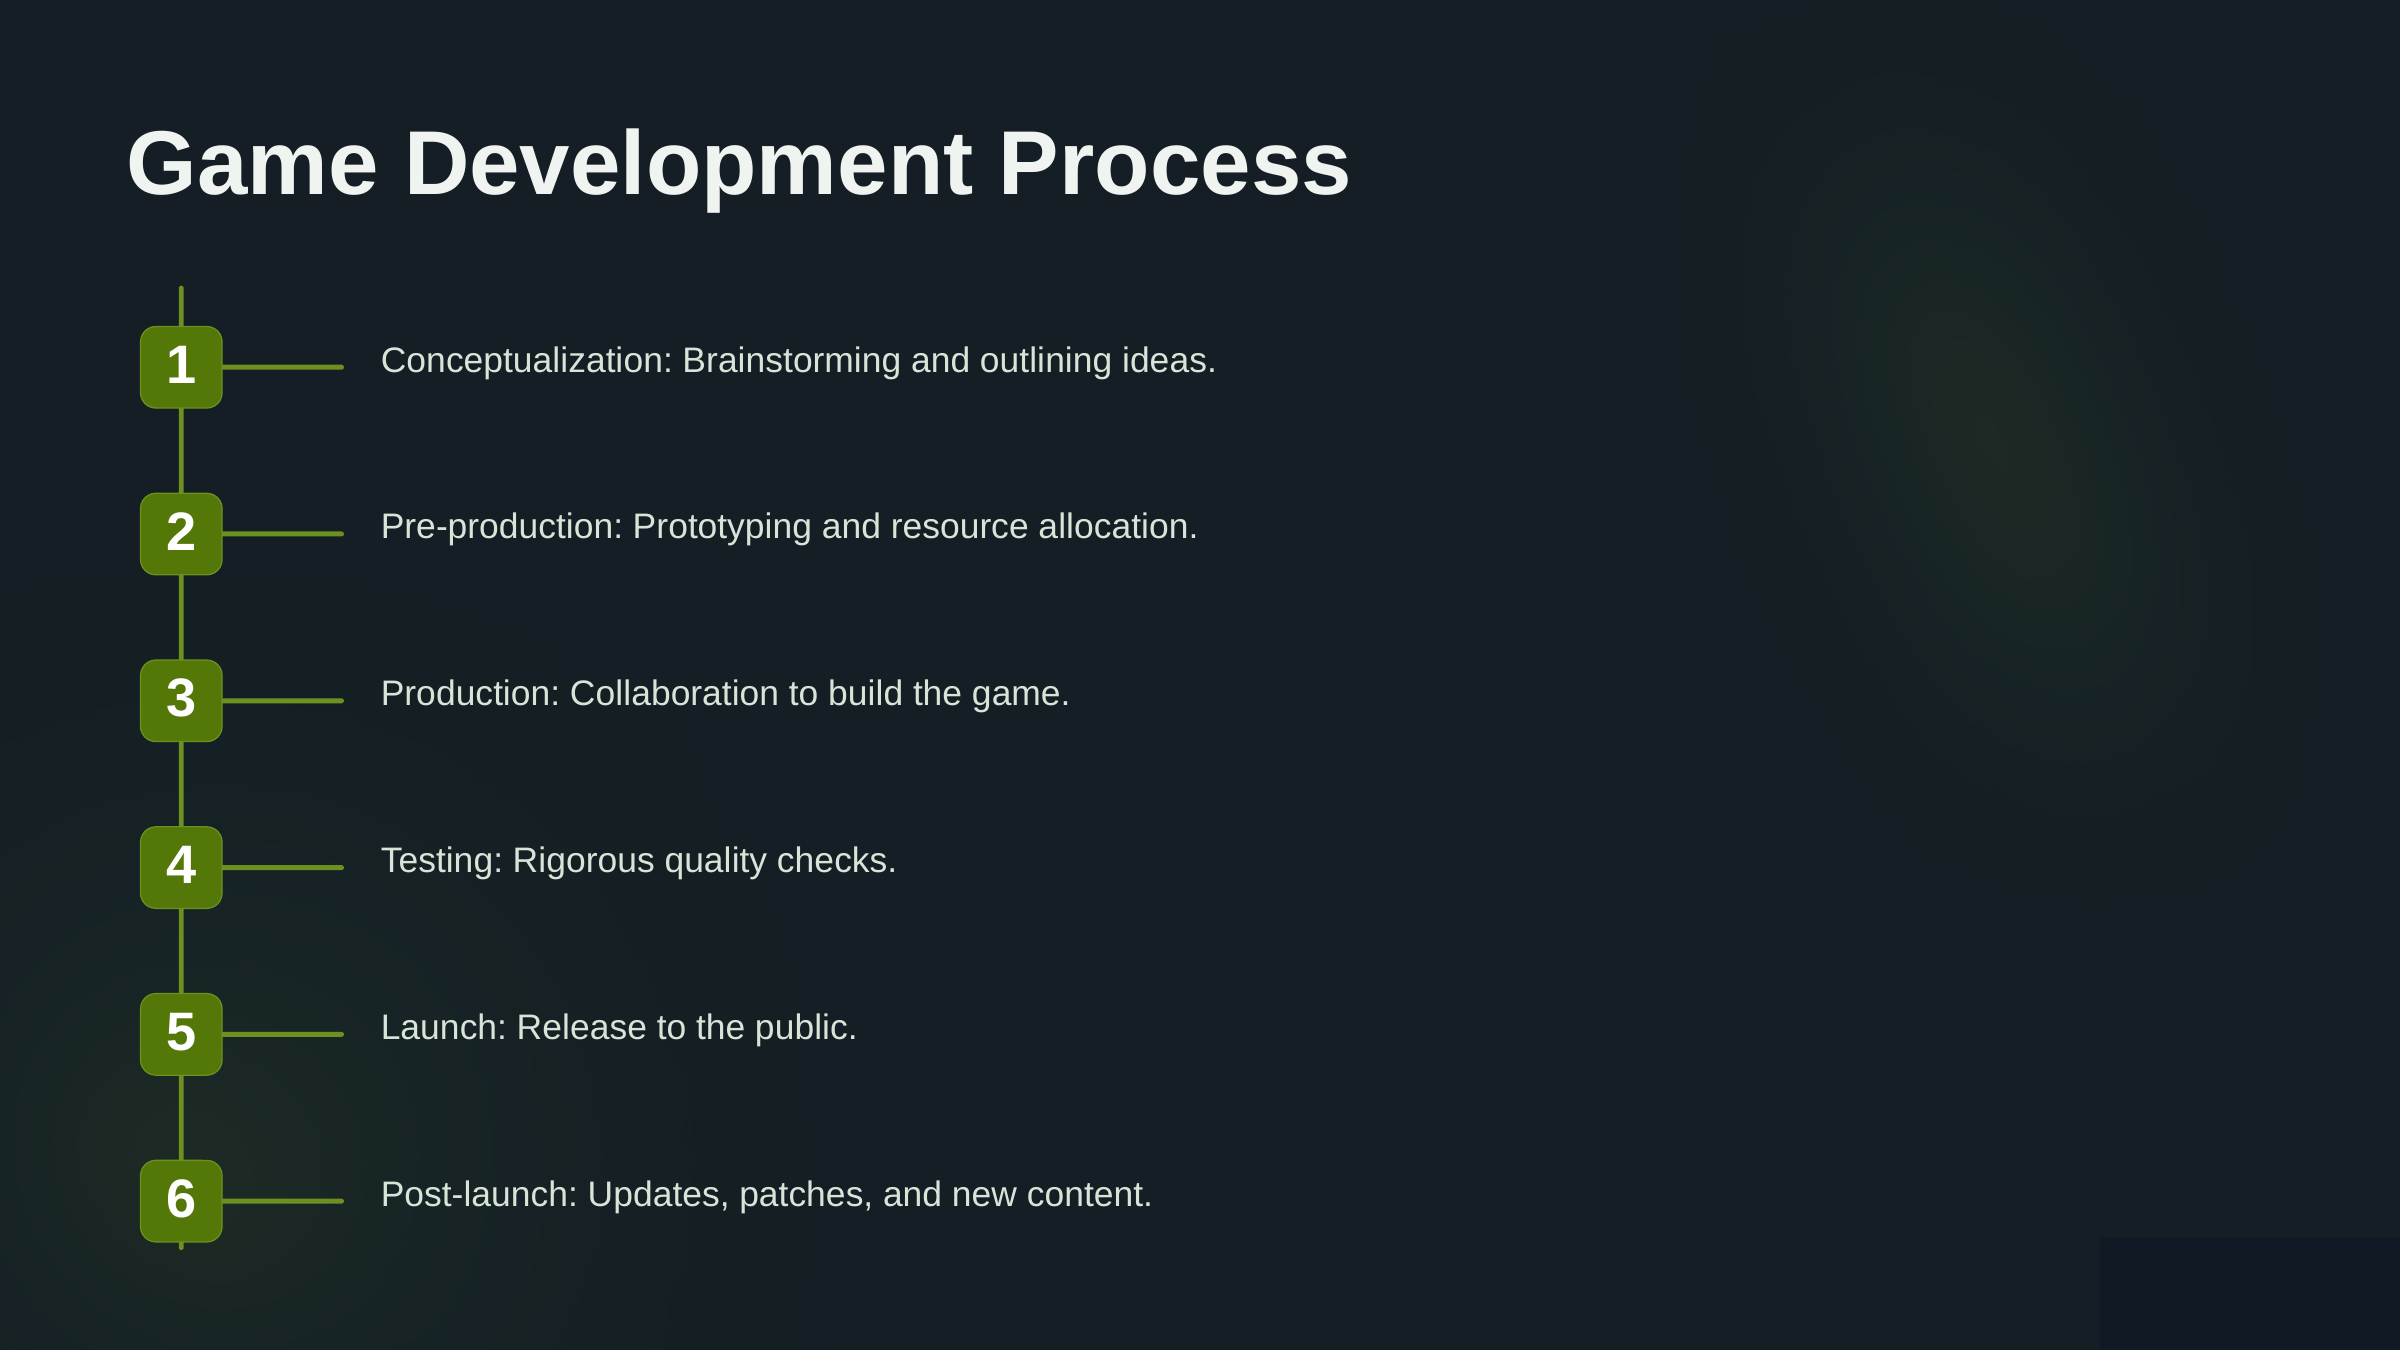

Game Development Process

Conceptualization: Brainstorming and outlining ideas.

1

Pre-production: Prototyping and resource allocation.

2

Production: Collaboration to build the game.

3

Testing: Rigorous quality checks.

4

Launch: Release to the public.

5

Post-launch: Updates, patches, and new content.

6